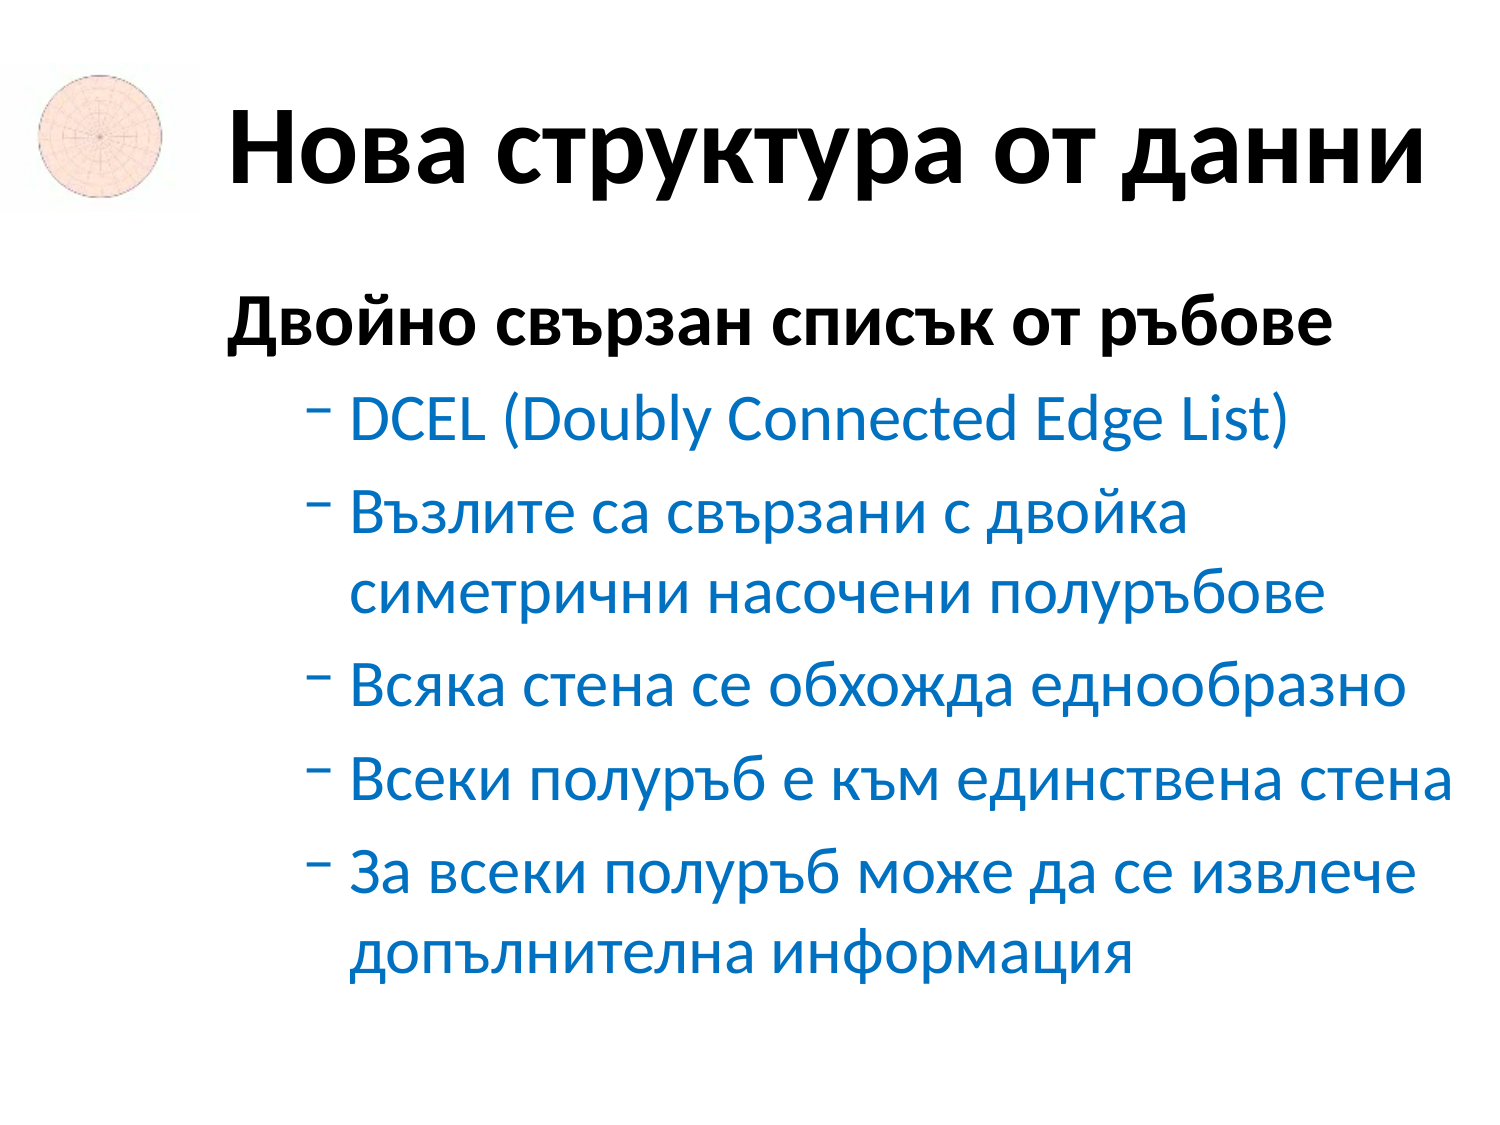

# Нова структура от данни
Двойно свързан списък от ръбове
DCEL (Doubly Connected Edge List)
Възлите са свързани с двойка симетрични насочени полуръбове
Всяка стена се обхожда еднообразно
Всеки полуръб е към единствена стена
За всеки полуръб може да се извлече допълнителна информация